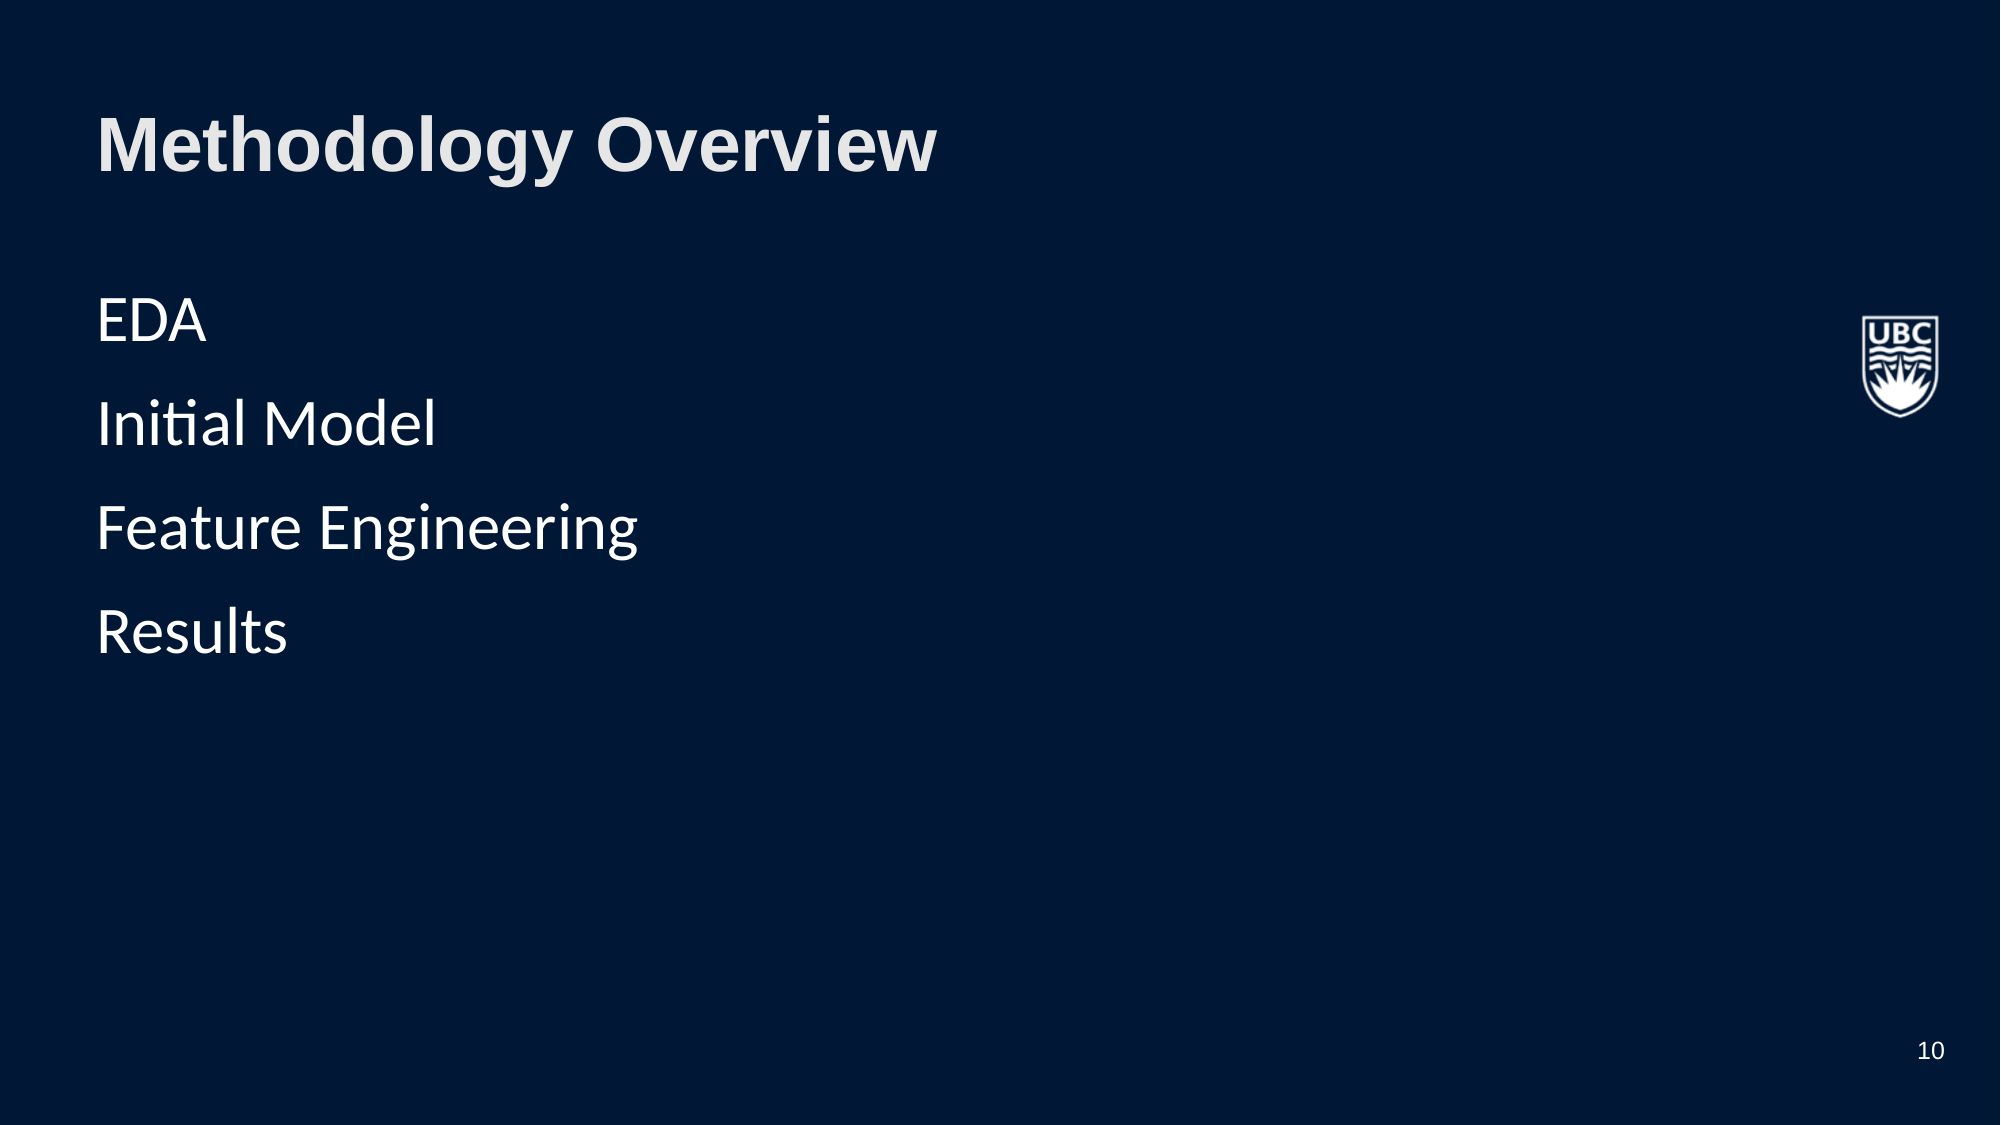

# Methodology Overview
EDA
Initial Model
Feature Engineering
Results